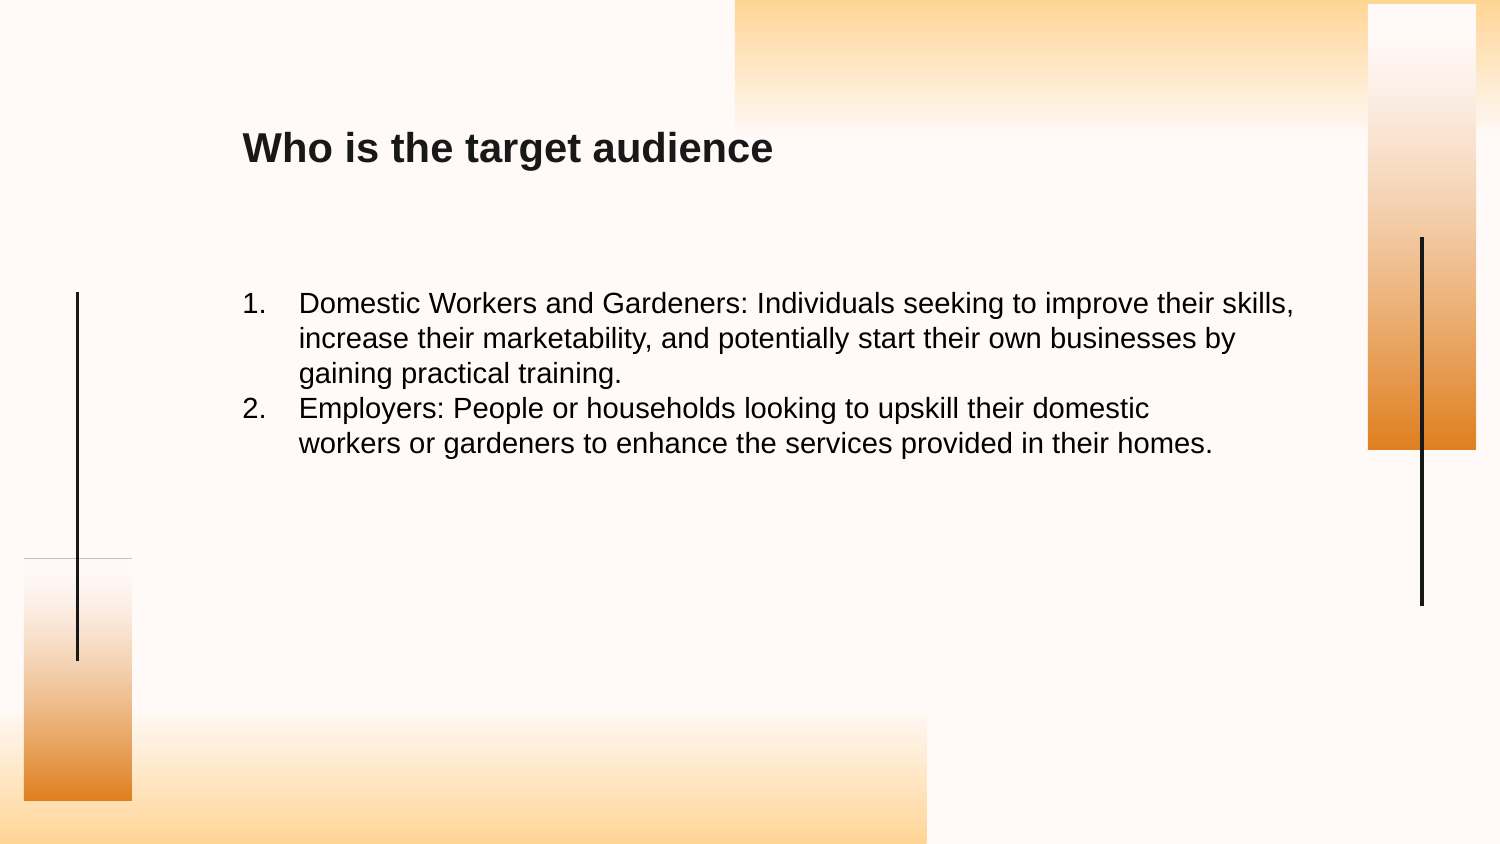

# Who is the target audience
Domestic Workers and Gardeners: Individuals seeking to improve their skills, increase their marketability, and potentially start their own businesses by gaining practical training.
Employers: People or households looking to upskill their domestic               workers or gardeners to enhance the services provided in their homes.